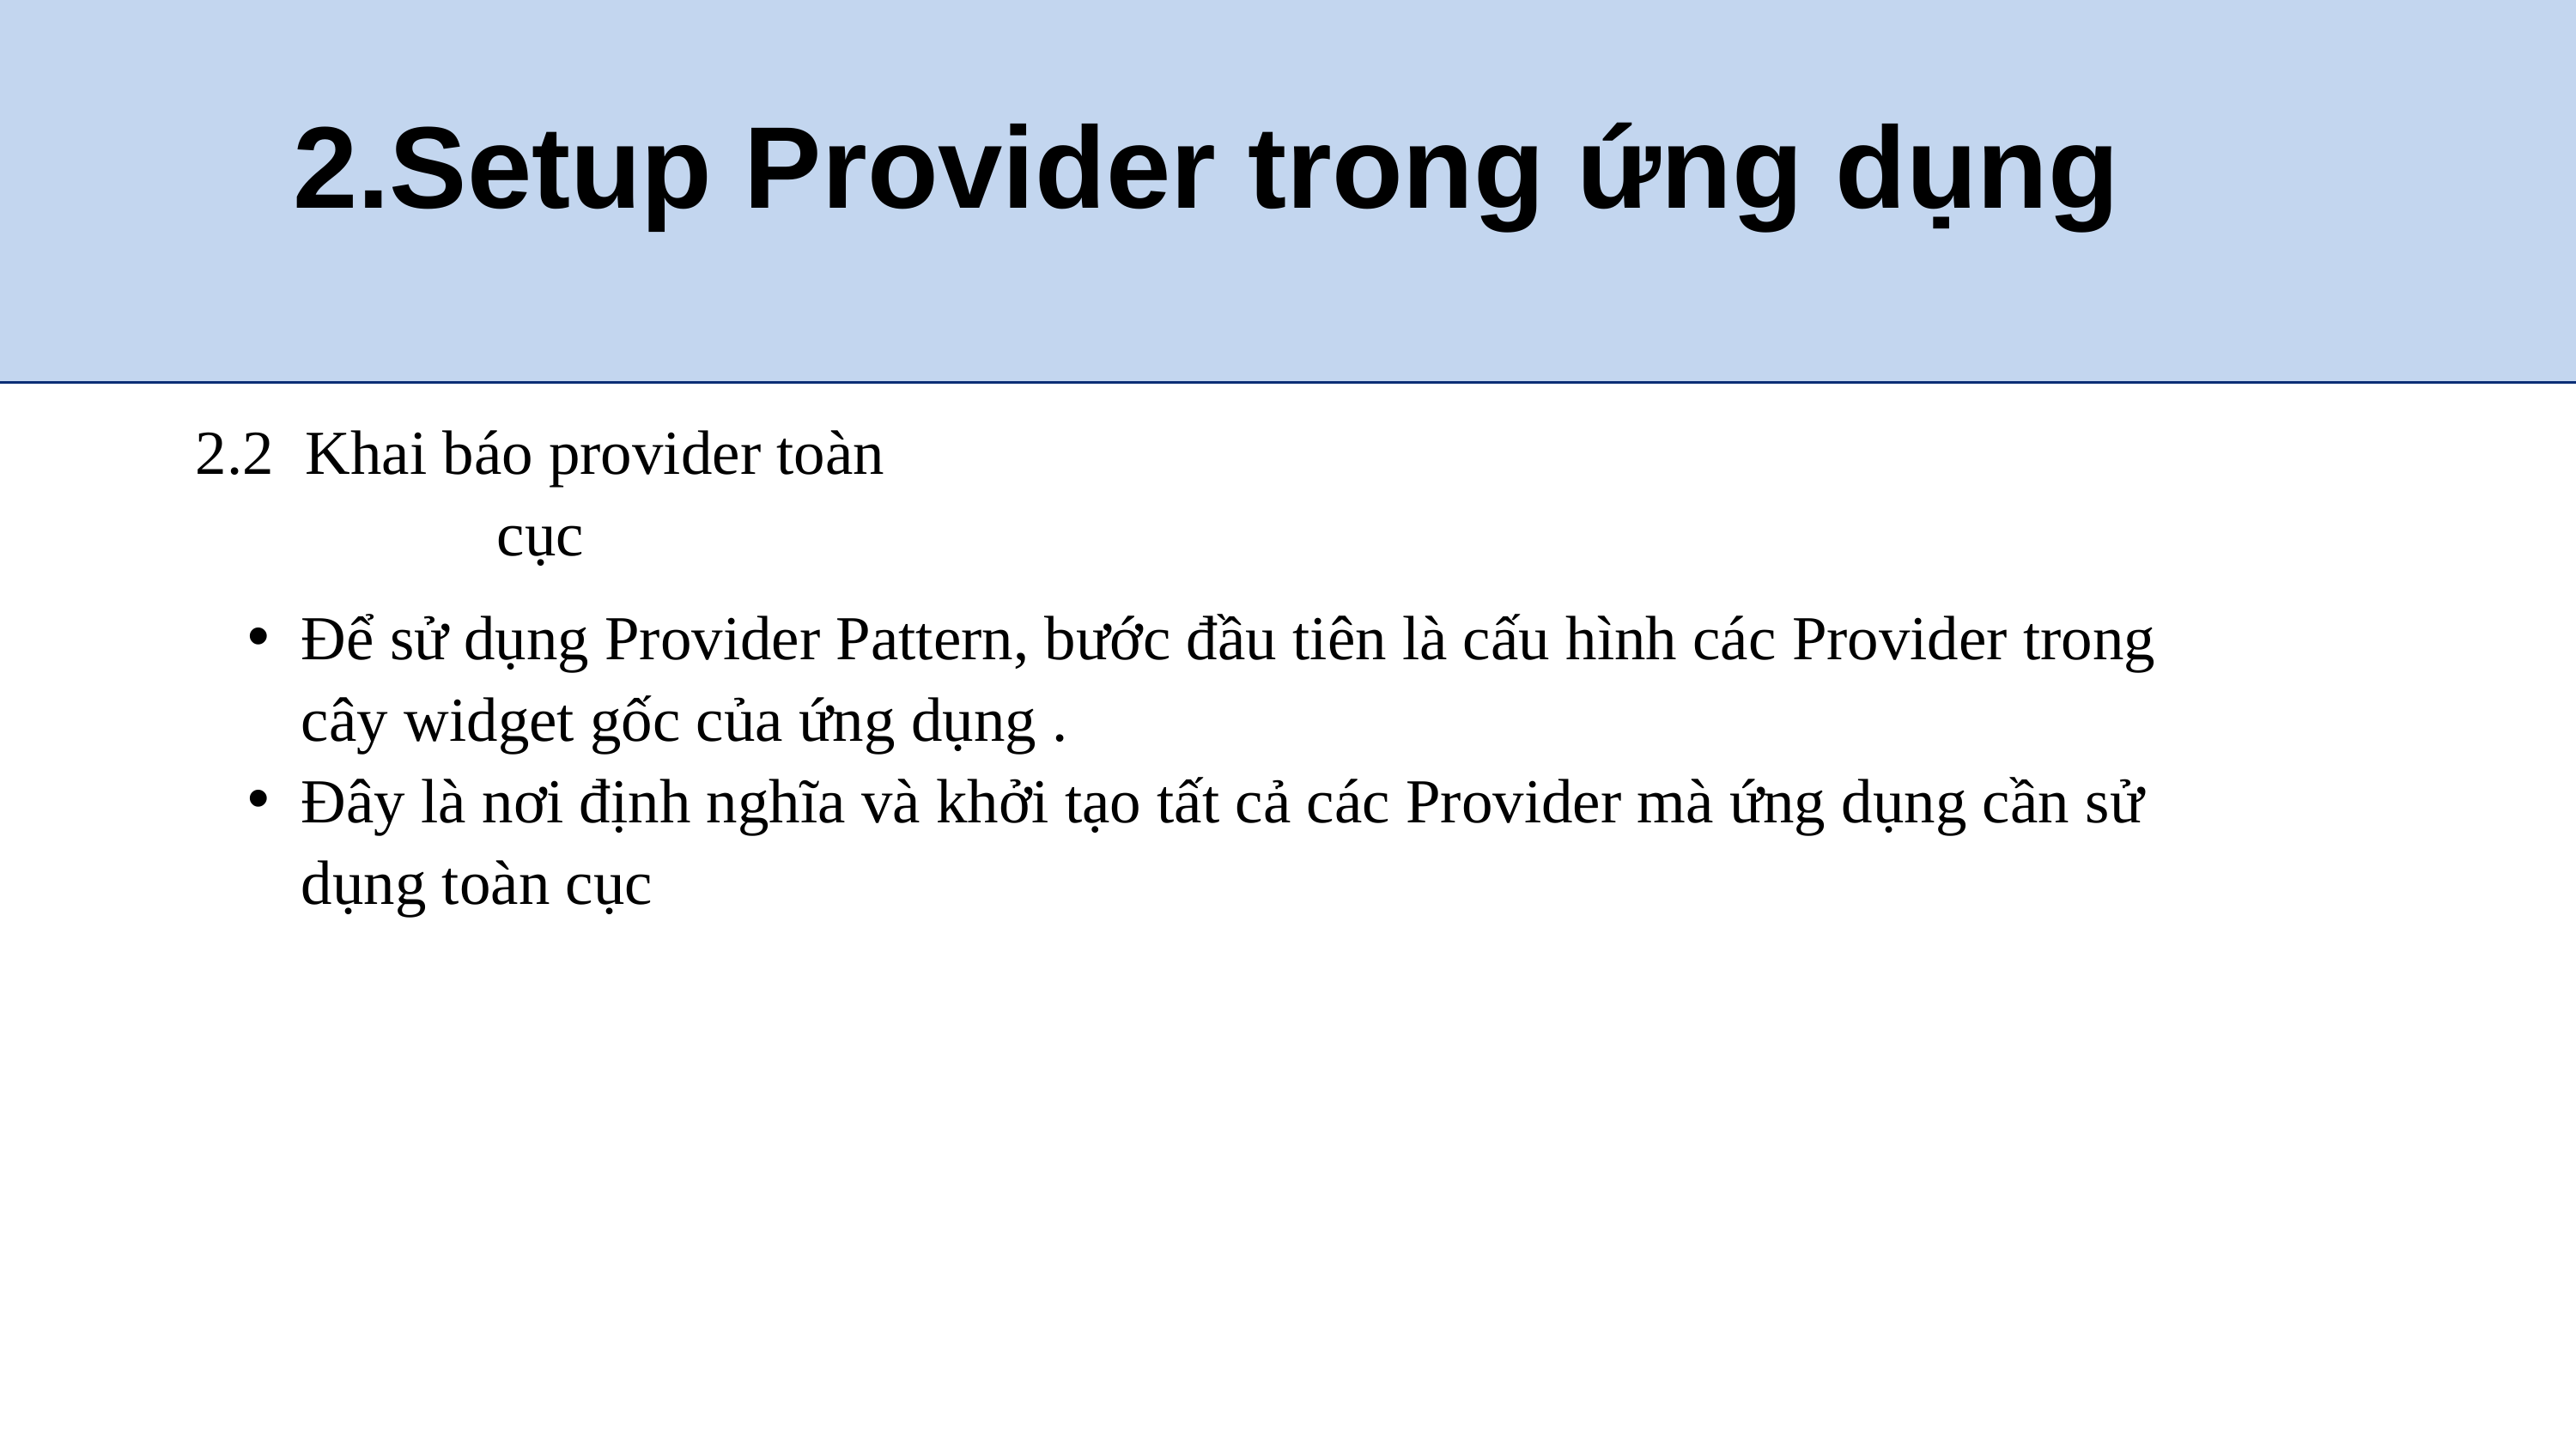

2.Setup Provider trong ứng dụng
2.2  Khai báo provider toàn cục

Để sử dụng Provider Pattern, bước đầu tiên là cấu hình các Provider trong cây widget gốc của ứng dụng .
Đây là nơi định nghĩa và khởi tạo tất cả các Provider mà ứng dụng cần sử dụng toàn cục